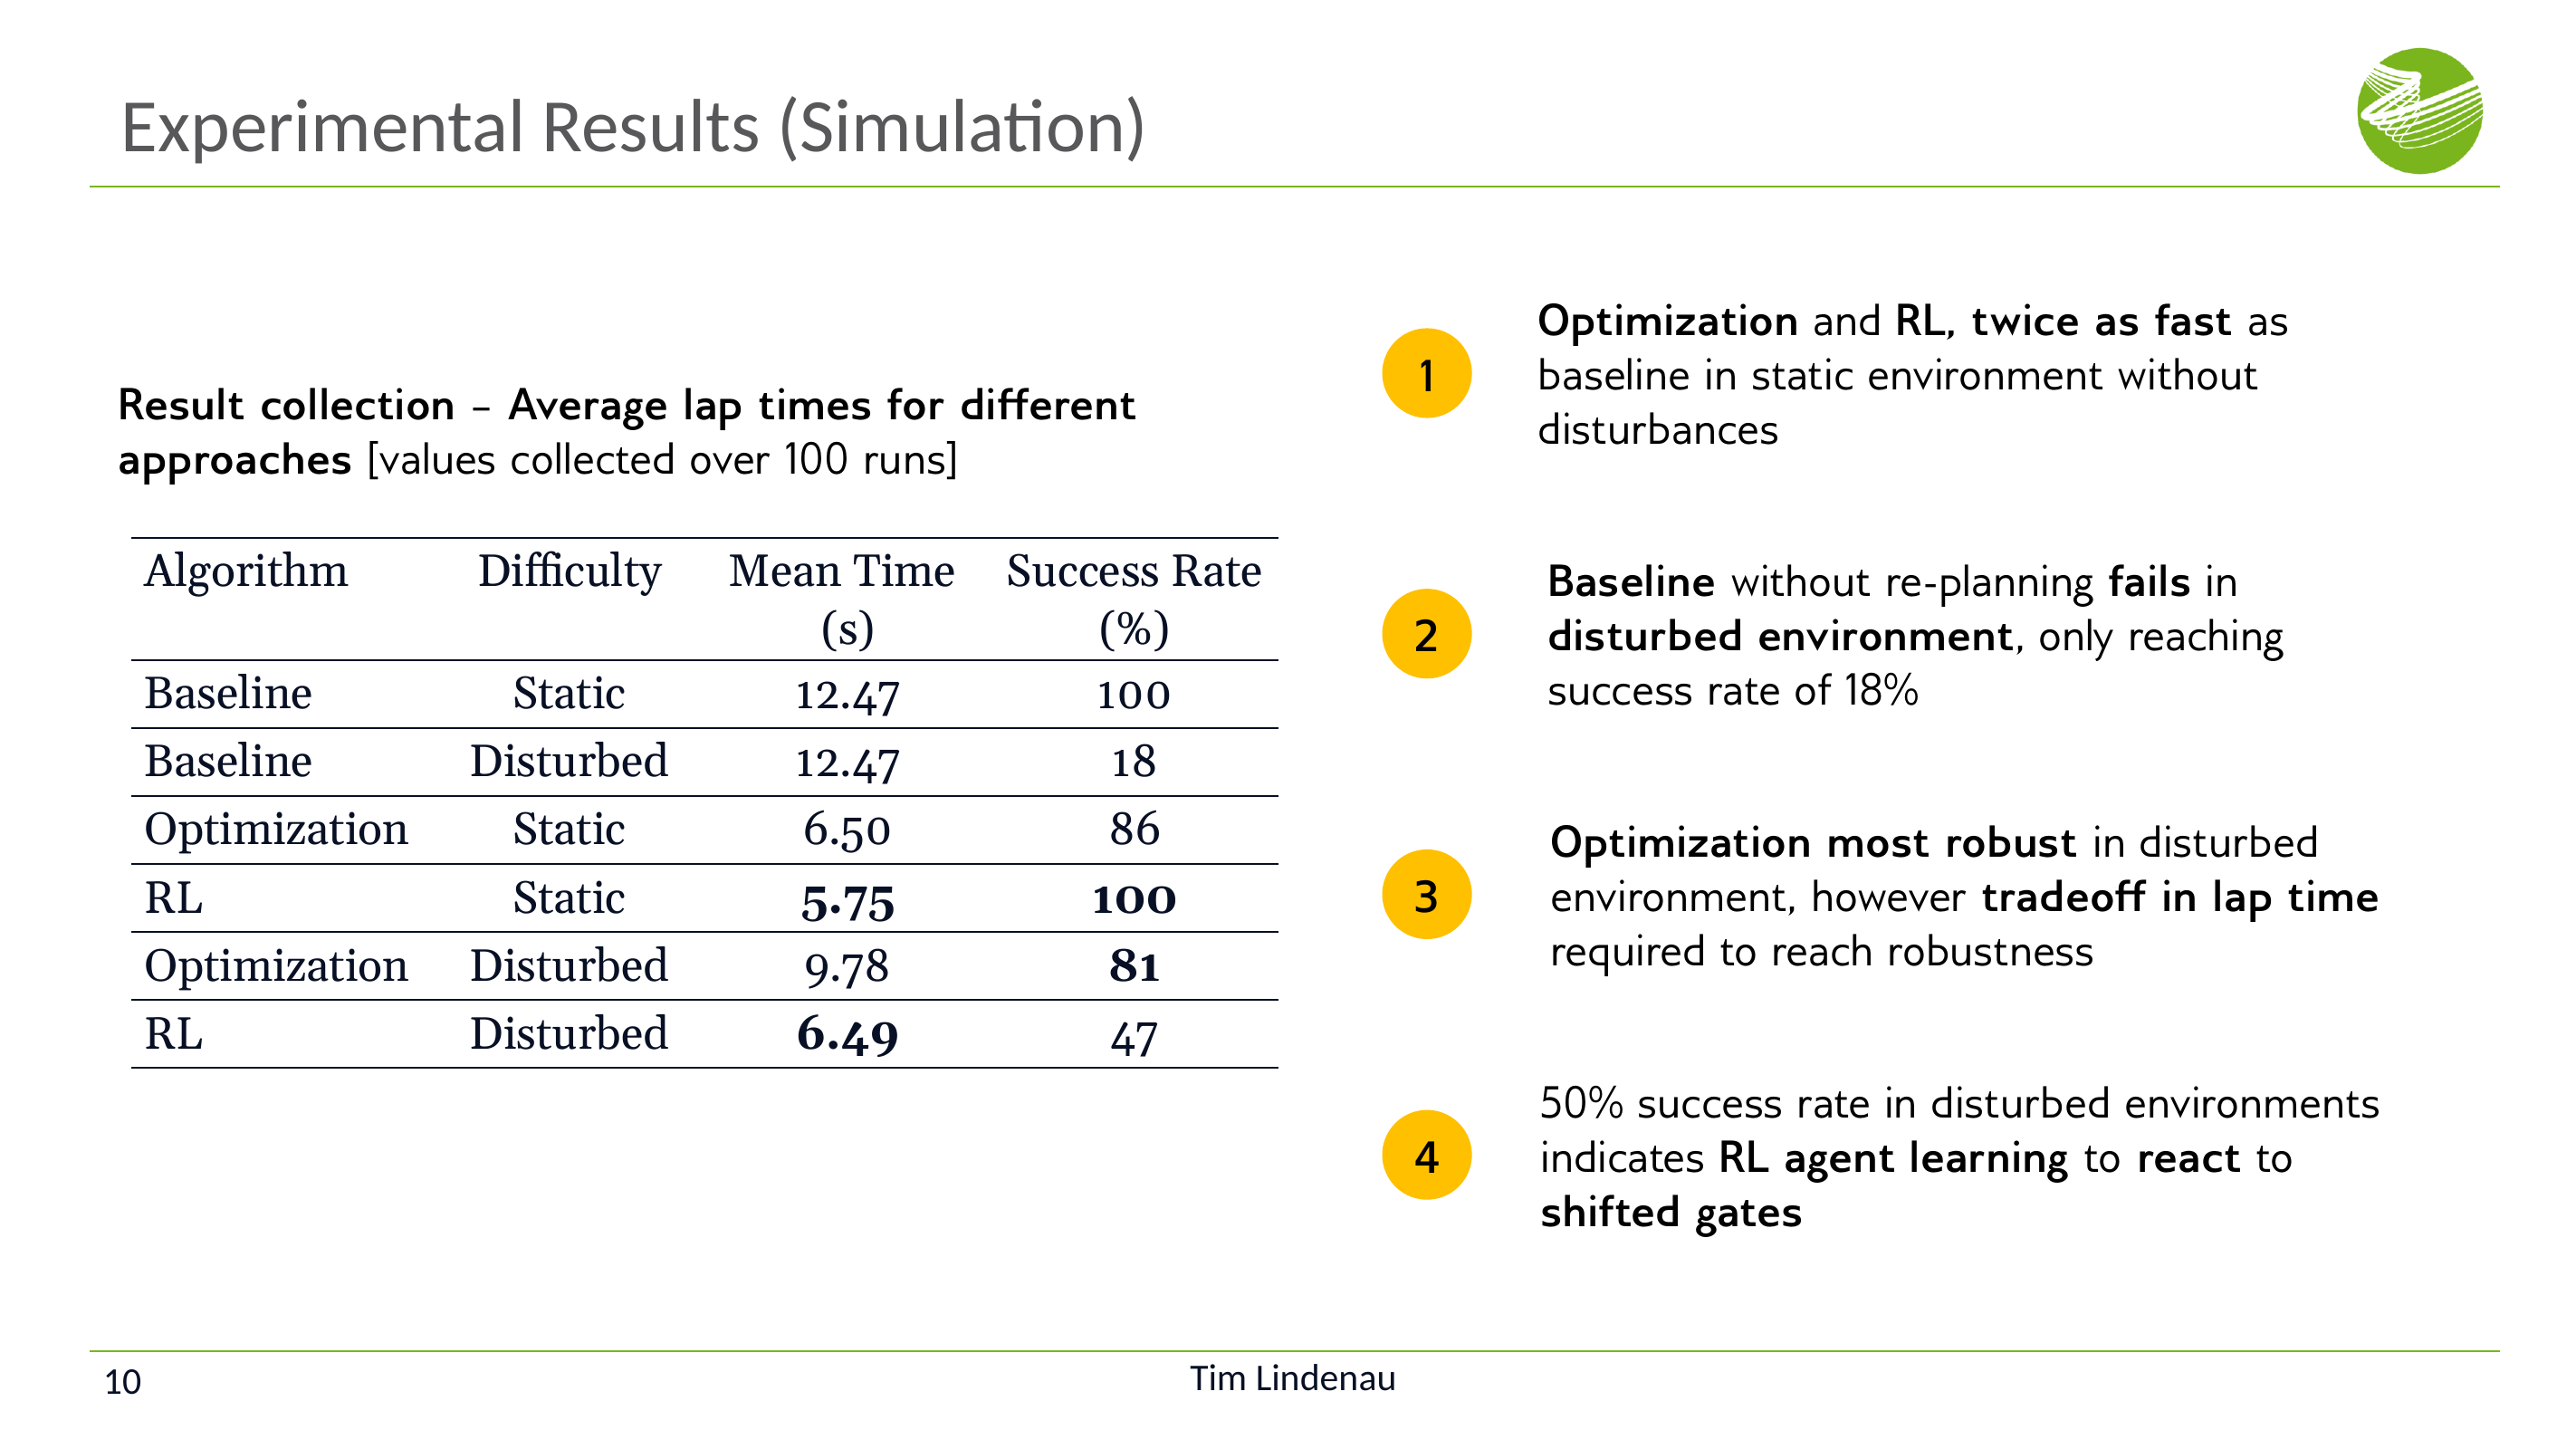

# Experimental Results (Simulation)
Optimization and RL, twice as fast as baseline in static environment without disturbances
1
Result collection – Average lap times for different approaches [values collected over 100 runs]
| Algorithm | Difficulty | Mean Time (s) | Success Rate (%) |
| --- | --- | --- | --- |
| Baseline | Static | 12.47 | 100 |
| Baseline | Disturbed | 12.47 | 18 |
| Optimization | Static | 6.50 | 86 |
| RL | Static | 5.75 | 100 |
| Optimization | Disturbed | 9.78 | 81 |
| RL | Disturbed | 6.49 | 47 |
Baseline without re-planning fails in disturbed environment, only reaching success rate of 18%
2
Optimization most robust in disturbed environment, however tradeoff in lap time required to reach robustness
3
50% success rate in disturbed environments indicates RL agent learning to react to shifted gates
4
10
Tim Lindenau